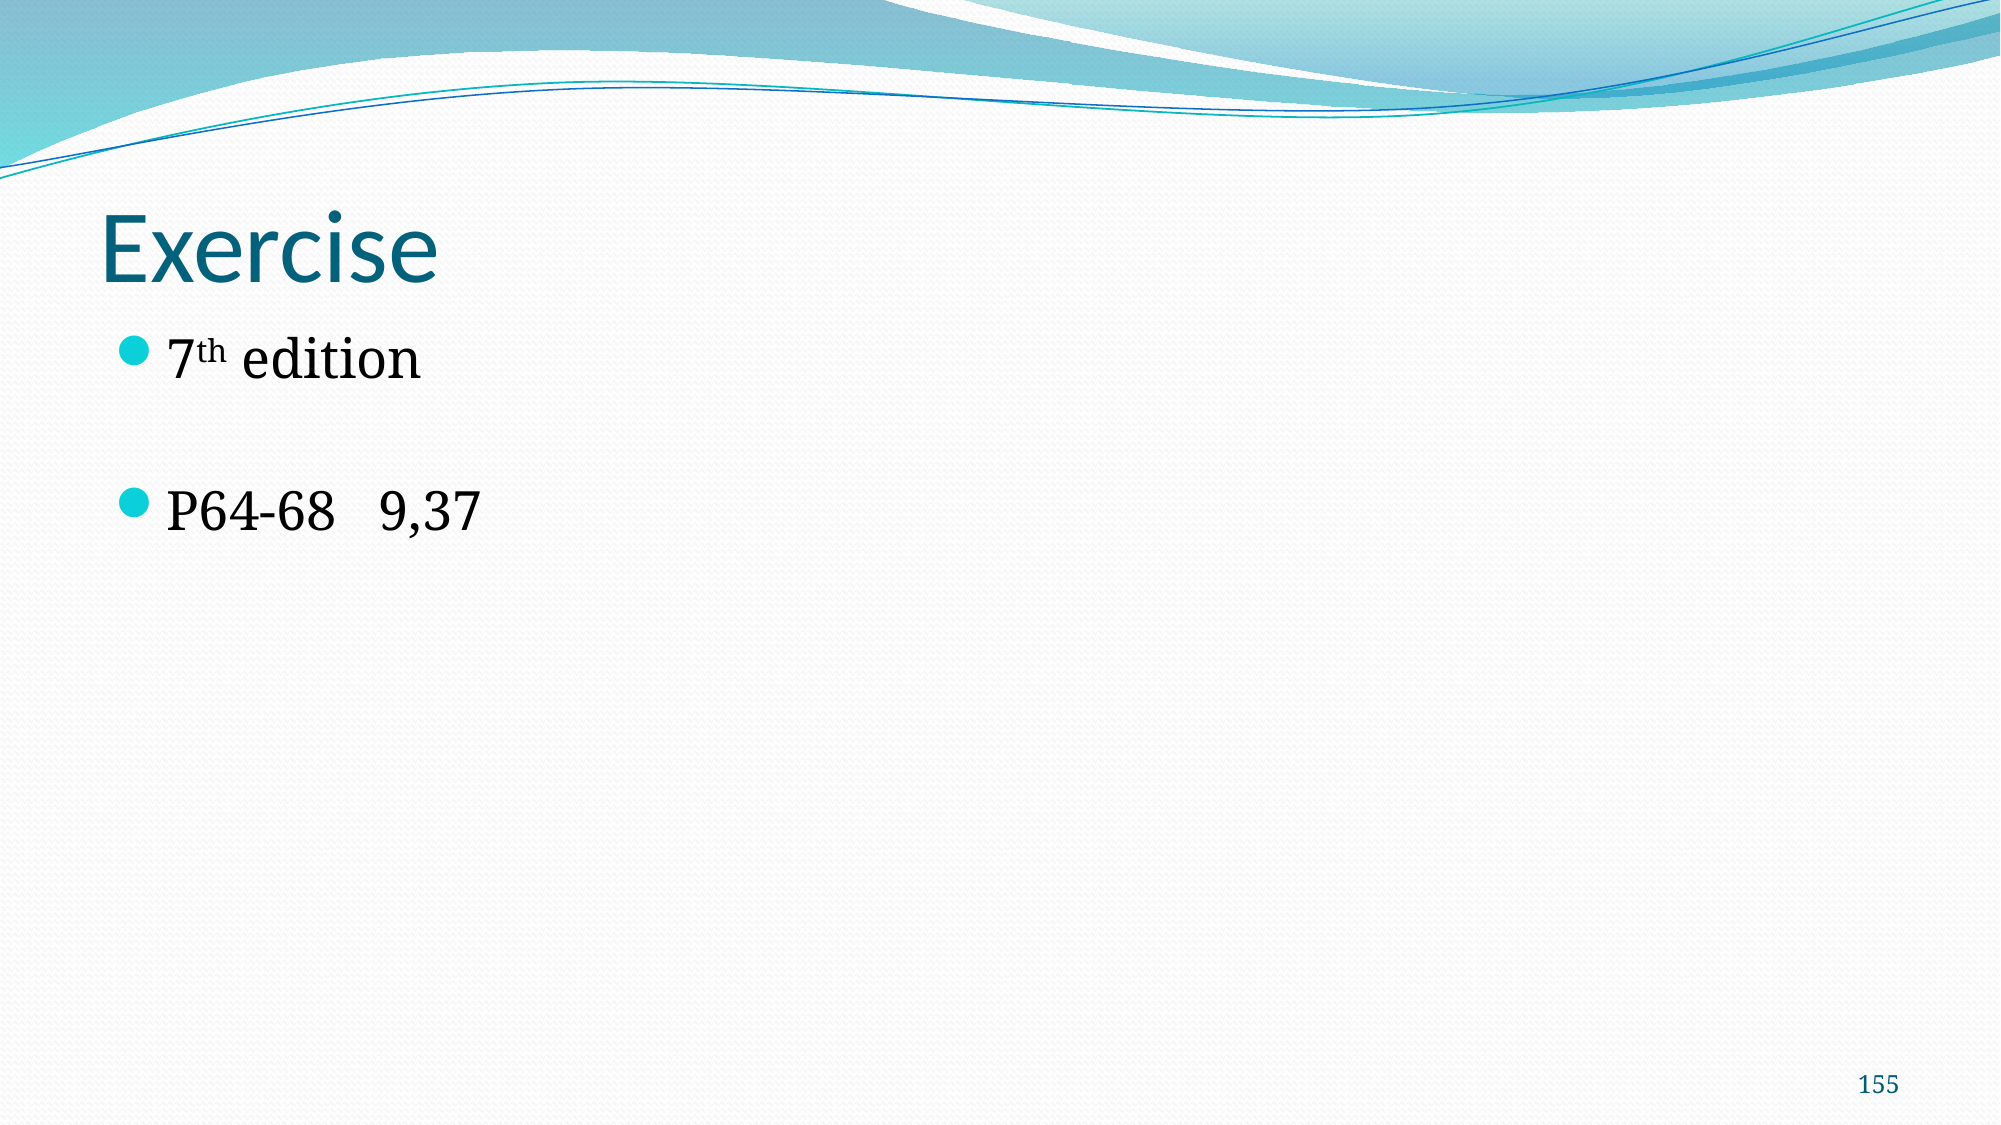

# Exercise
7th edition

P64-68   9,37
155